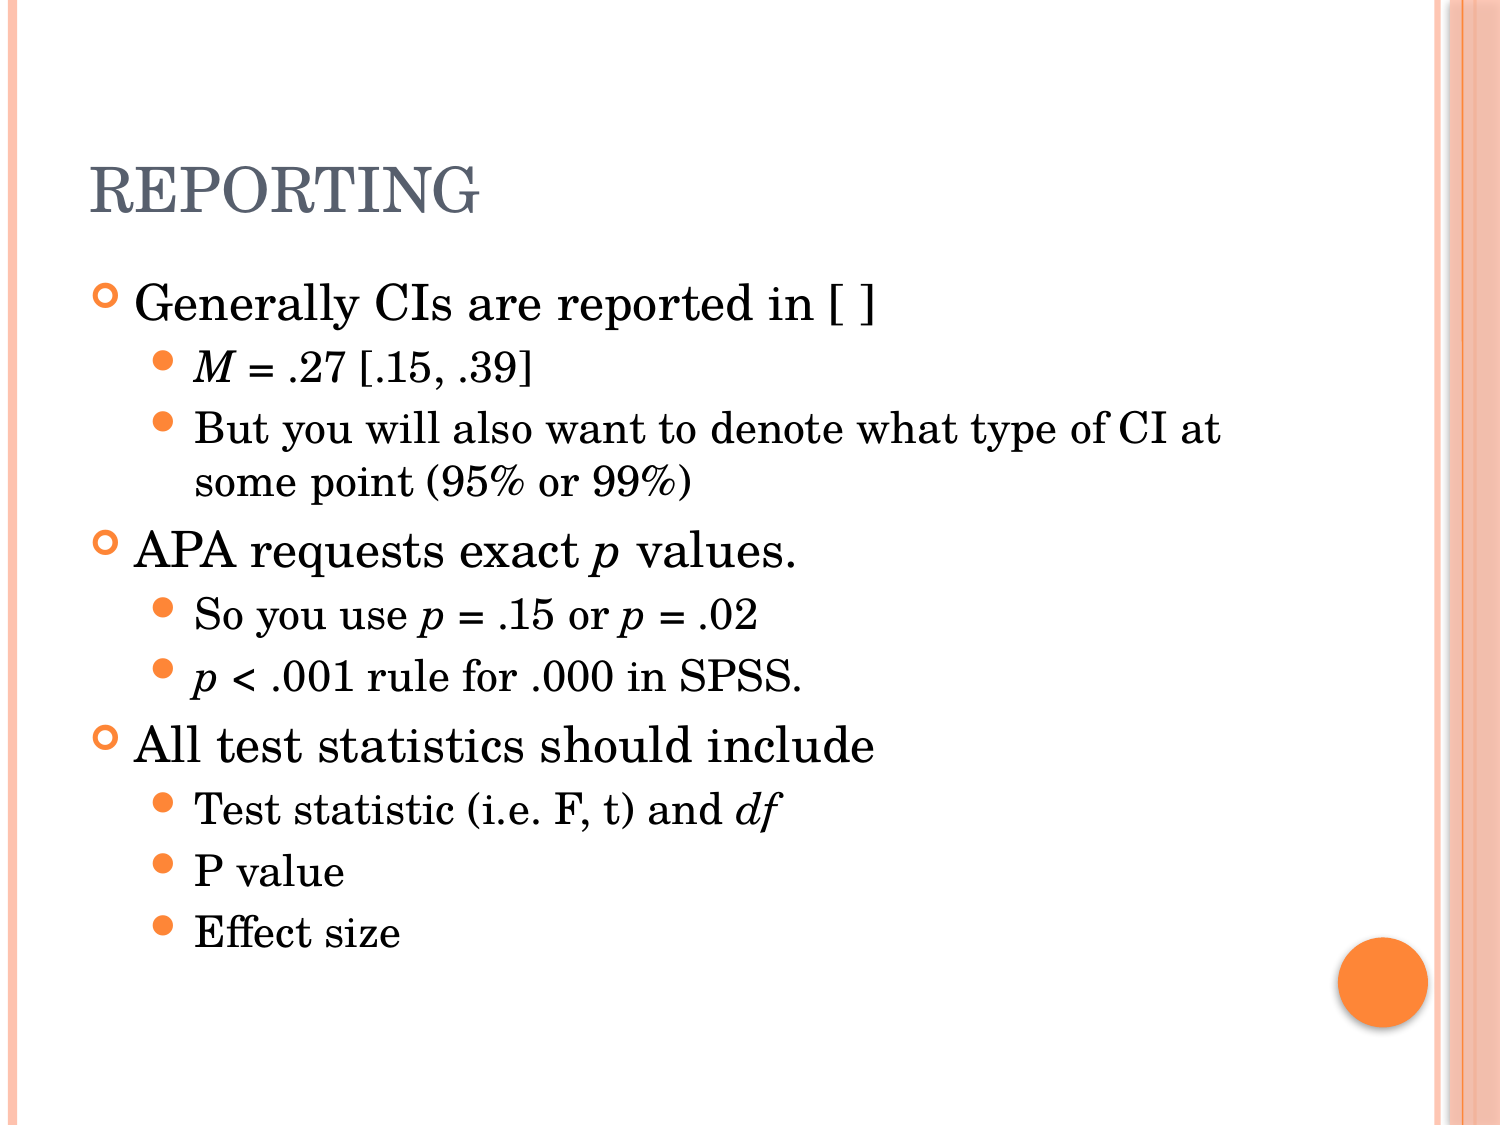

# Reporting
Generally CIs are reported in [ ]
M = .27 [.15, .39]
But you will also want to denote what type of CI at some point (95% or 99%)
APA requests exact p values.
So you use p = .15 or p = .02
p < .001 rule for .000 in SPSS.
All test statistics should include
Test statistic (i.e. F, t) and df
P value
Effect size